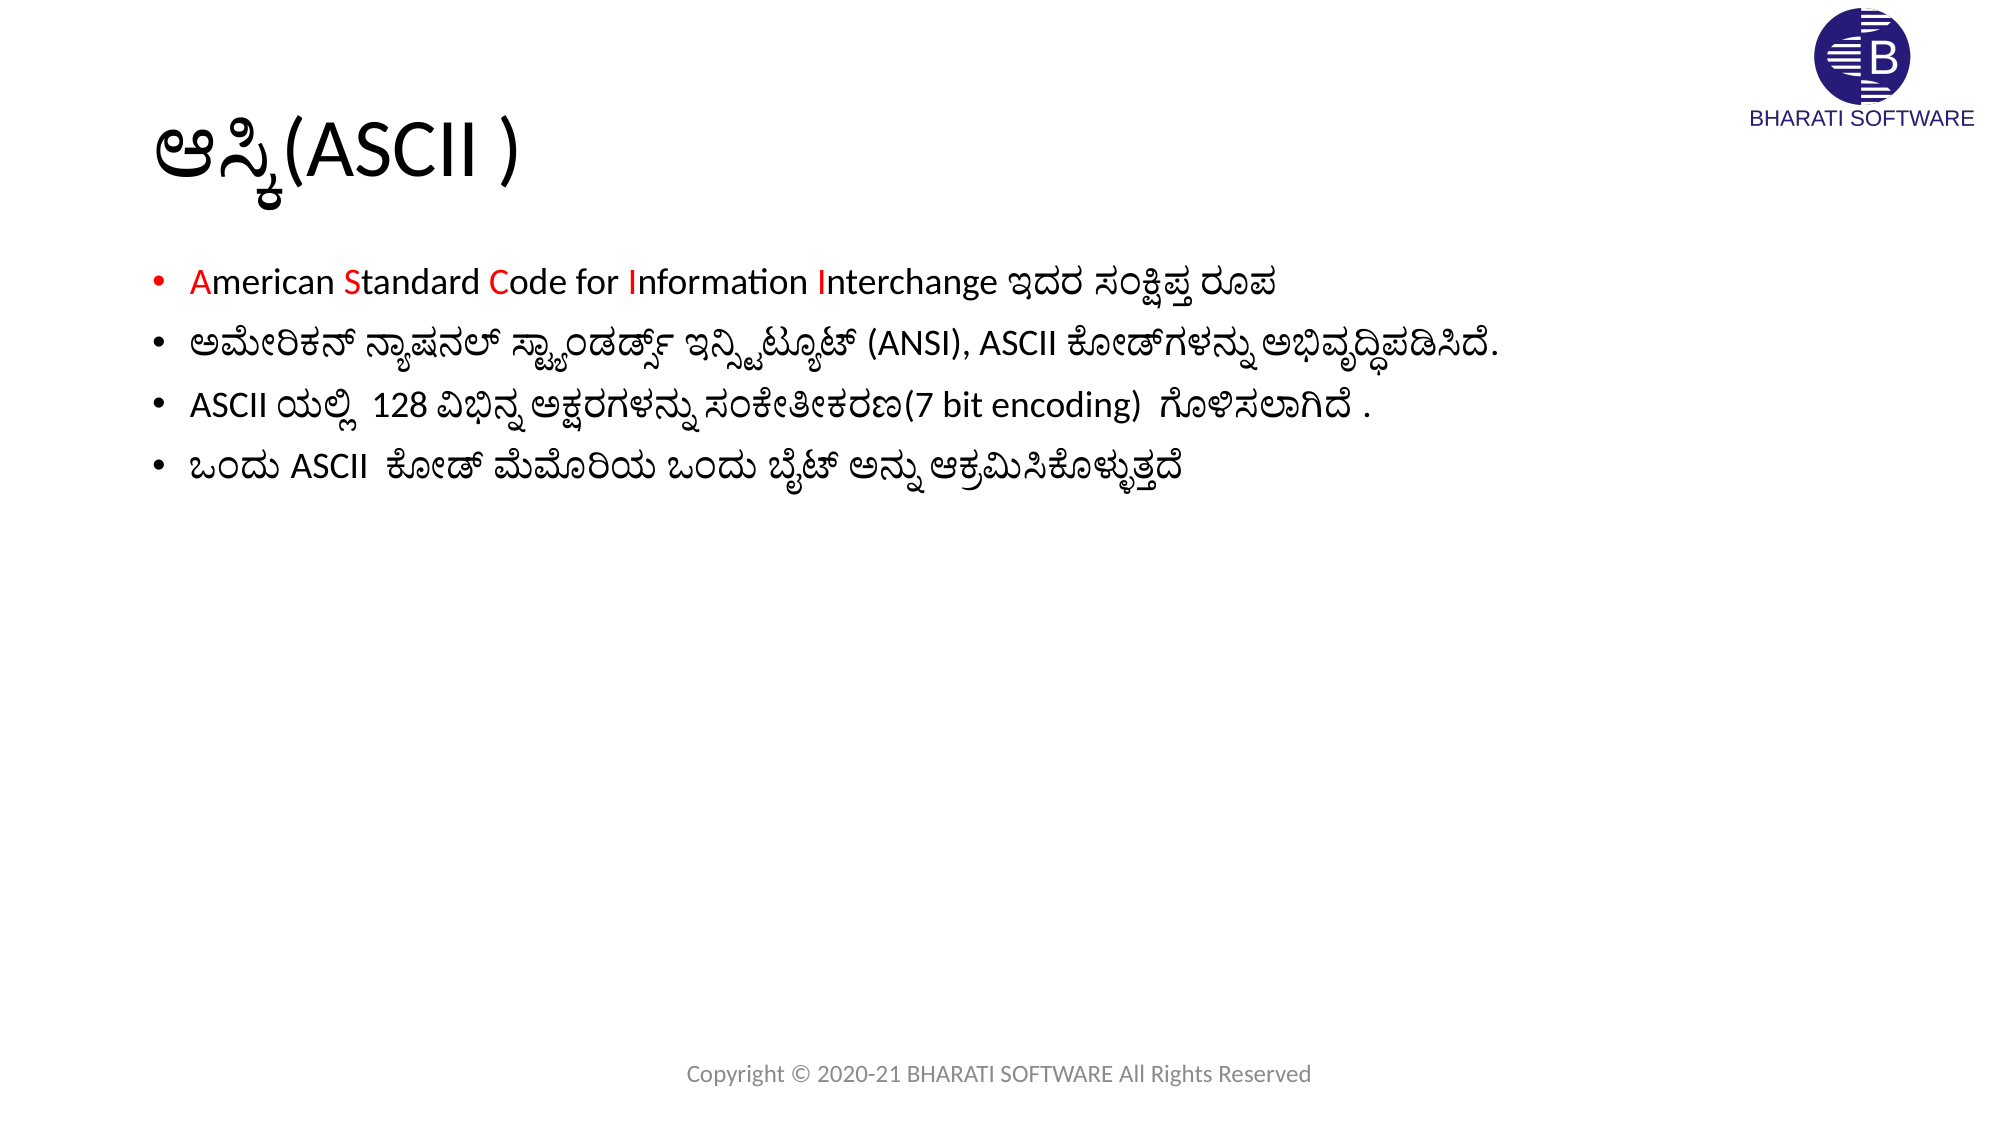

# ಆಸ್ಕಿ(ASCII )
American Standard Code for Information Interchange ಇದರ ಸಂಕ್ಷಿಪ್ತ ರೂಪ
ಅಮೇರಿಕನ್ ನ್ಯಾಷನಲ್ ಸ್ಟ್ಯಾಂಡರ್ಡ್ಸ್ ಇನ್ಸ್ಟಿಟ್ಯೂಟ್ (ANSI), ASCII ಕೋಡ್‌ಗಳನ್ನು ಅಭಿವೃದ್ಧಿಪಡಿಸಿದೆ.
ASCII ಯಲ್ಲಿ  128 ವಿಭಿನ್ನ ಅಕ್ಷರಗಳನ್ನು ಸಂಕೇತೀಕರಣ(7 bit encoding)  ಗೊಳಿಸಲಾಗಿದೆ .
ಒಂದು ASCII  ಕೋಡ್ ಮೆಮೊರಿಯ ಒಂದು ಬೈಟ್ ಅನ್ನು ಆಕ್ರಮಿಸಿಕೊಳ್ಳುತ್ತದೆ
Copyright © 2020-21 BHARATI SOFTWARE All Rights Reserved